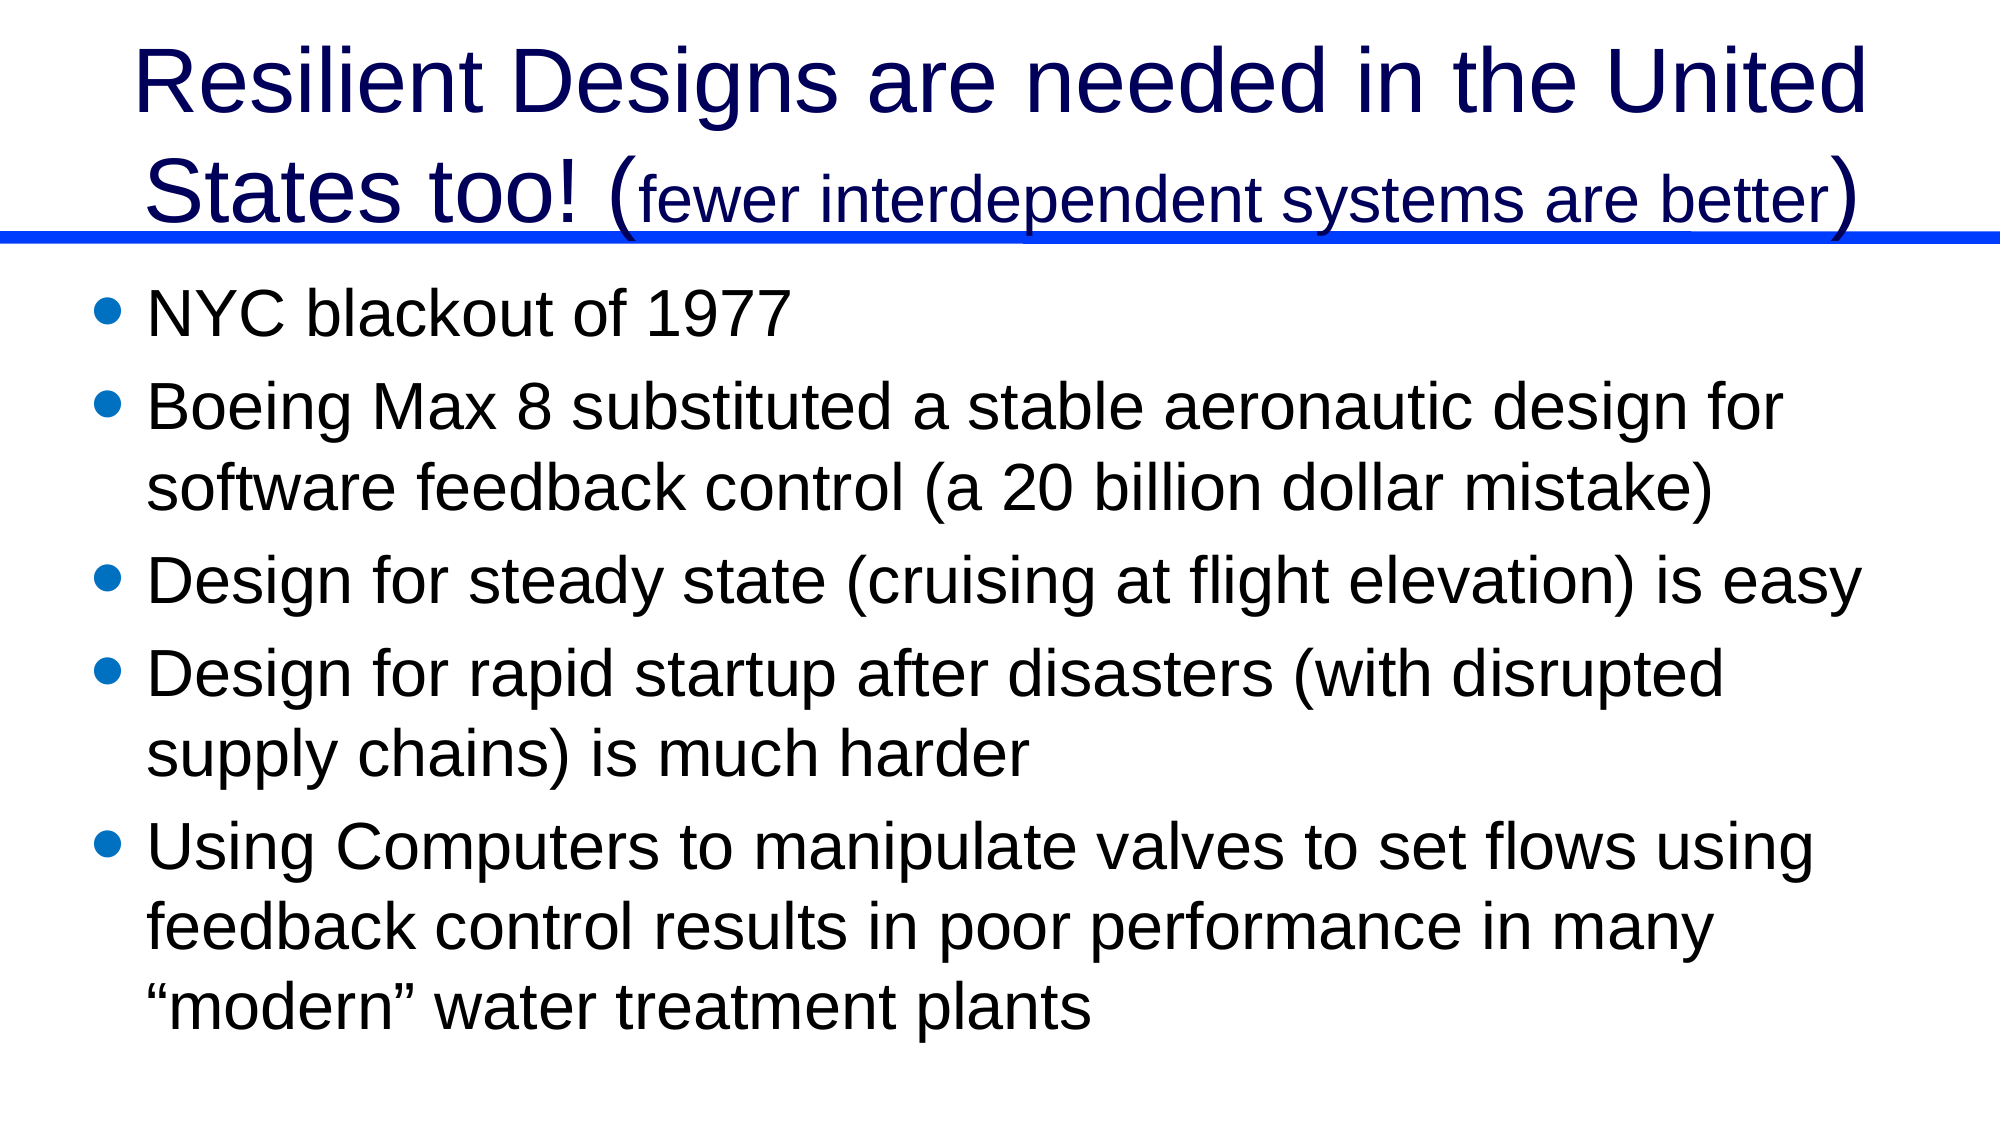

# Resilient Designs are needed in the United States too! (fewer interdependent systems are better)
NYC blackout of 1977
Boeing Max 8 substituted a stable aeronautic design for software feedback control (a 20 billion dollar mistake)
Design for steady state (cruising at flight elevation) is easy
Design for rapid startup after disasters (with disrupted supply chains) is much harder
Using Computers to manipulate valves to set flows using feedback control results in poor performance in many “modern” water treatment plants